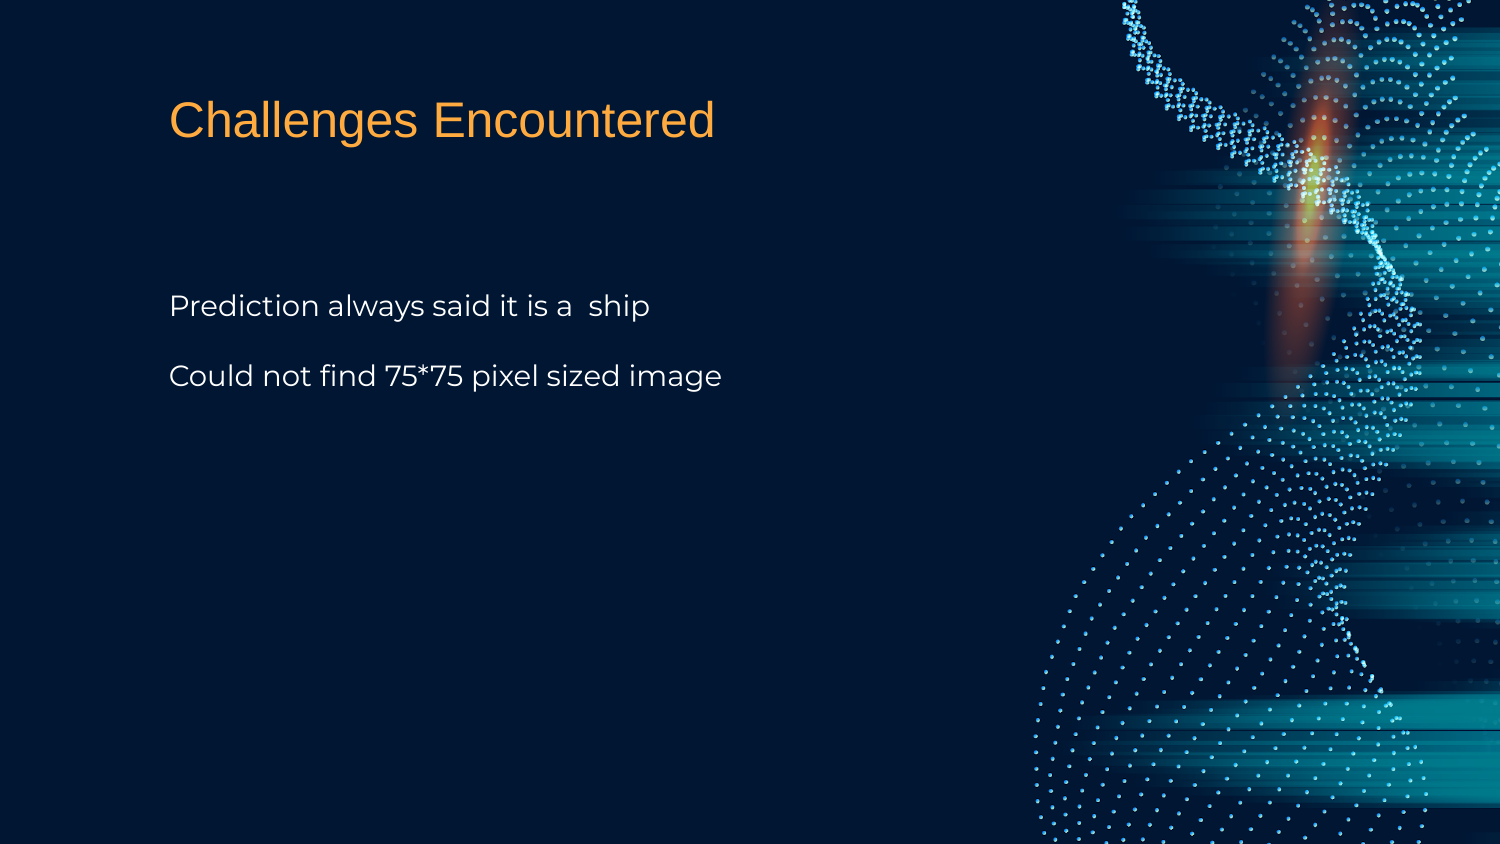

# Challenges Encountered
Prediction always said it is a  ship

Could not find 75*75 pixel sized image